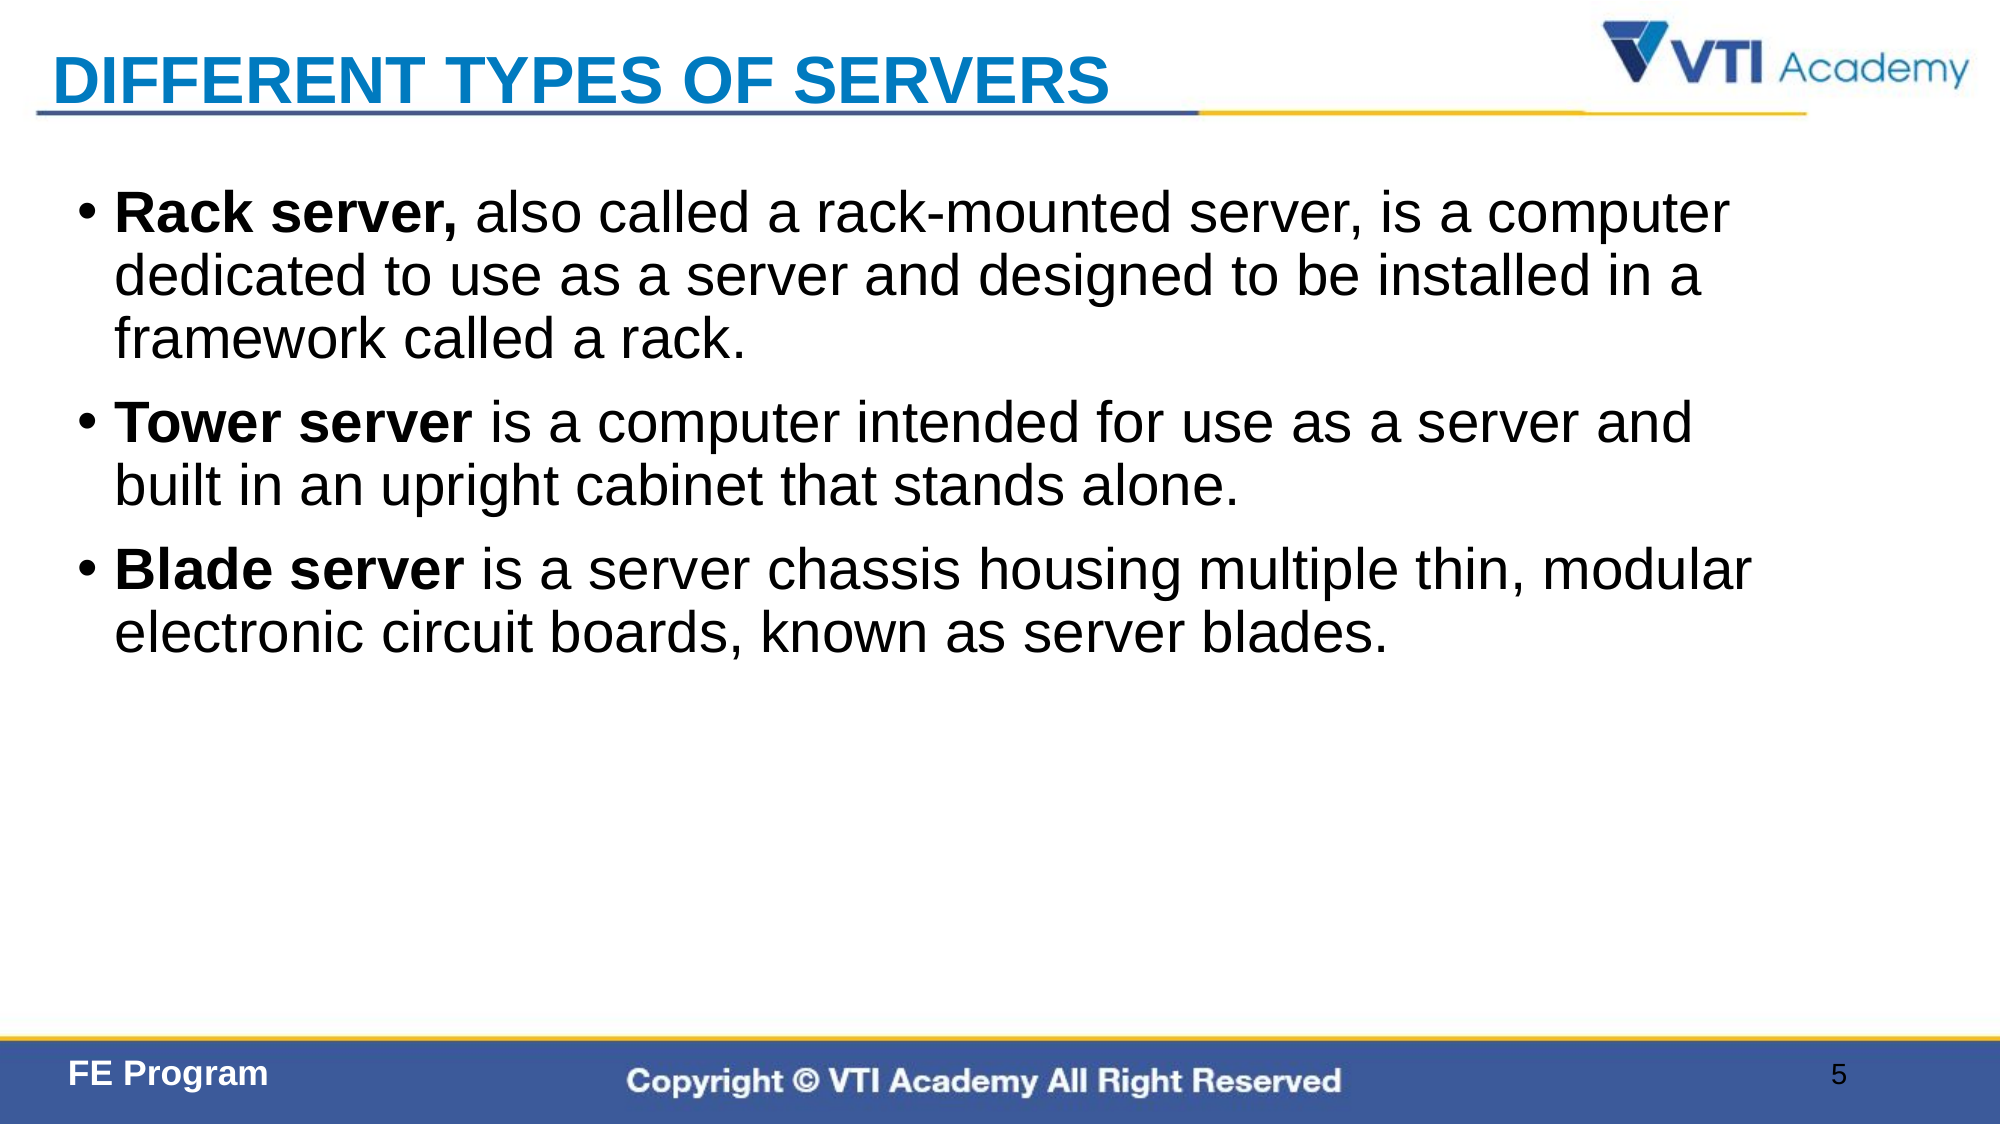

# DIFFERENT TYPES OF SERVERS
Rack server, also called a rack-mounted server, is a computer dedicated to use as a server and designed to be installed in a framework called a rack.
Tower server is a computer intended for use as a server and built in an upright cabinet that stands alone.
Blade server is a server chassis housing multiple thin, modular electronic circuit boards, known as server blades.
5